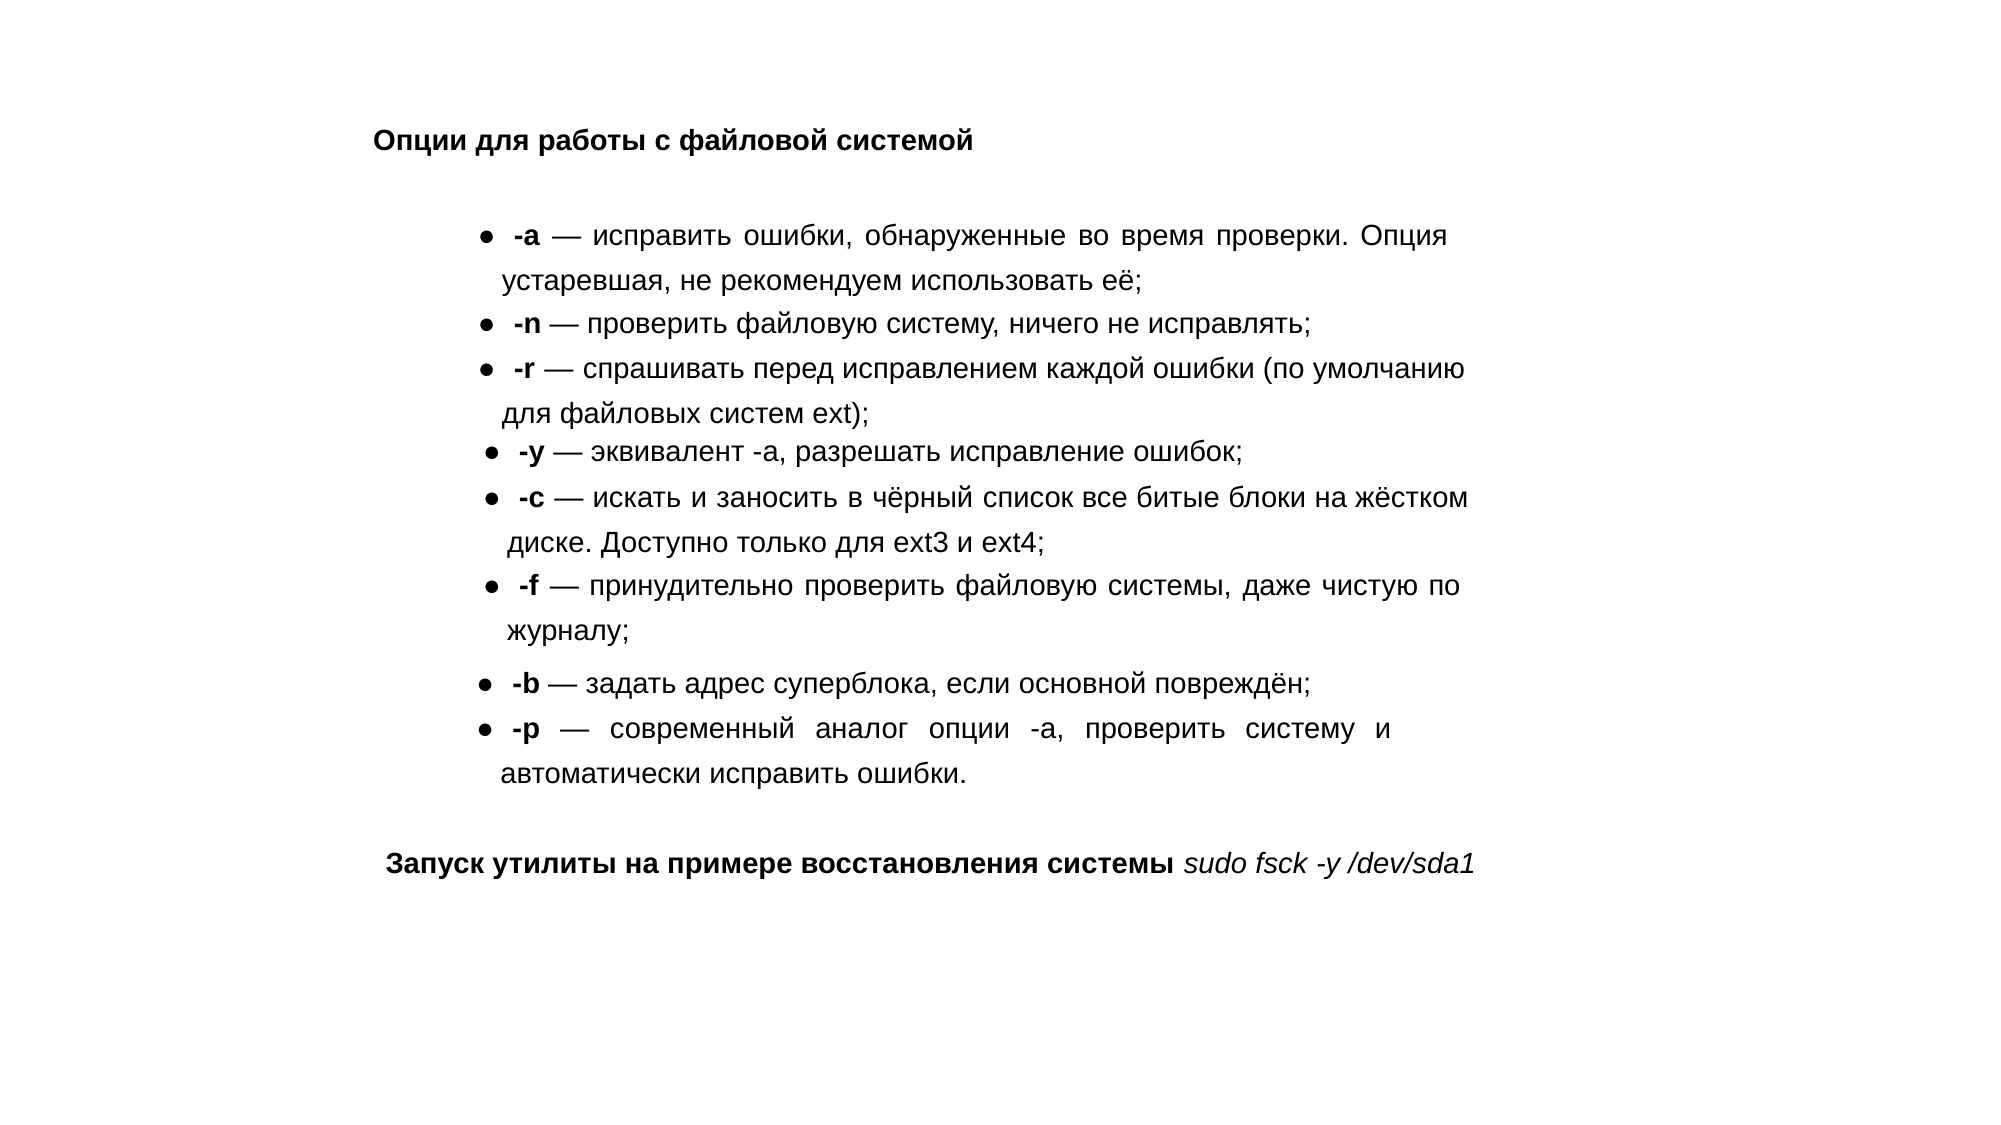

Опции для работы с файловой системой
● -a — исправить ошибки, обнаруженные во время проверки. Опция
устаревшая, не рекомендуем использовать её;
● -n — проверить файловую систему, ничего не исправлять;
● -r — спрашивать перед исправлением каждой ошибки (по умолчанию
для файловых систем ext);
● -y — эквивалент -a, разрешать исправление ошибок;
● -c — искать и заносить в чёрный список все битые блоки на жёстком
диске. Доступно только для ext3 и ext4;
● -f — принудительно проверить файловую системы, даже чистую по
журналу;
● -b — задать адрес суперблока, если основной повреждён;
● -p — современный аналог опции -a, проверить систему и
автоматически исправить ошибки.
Запуск утилиты на примере восстановления системы sudo fsck -y /dev/sda1